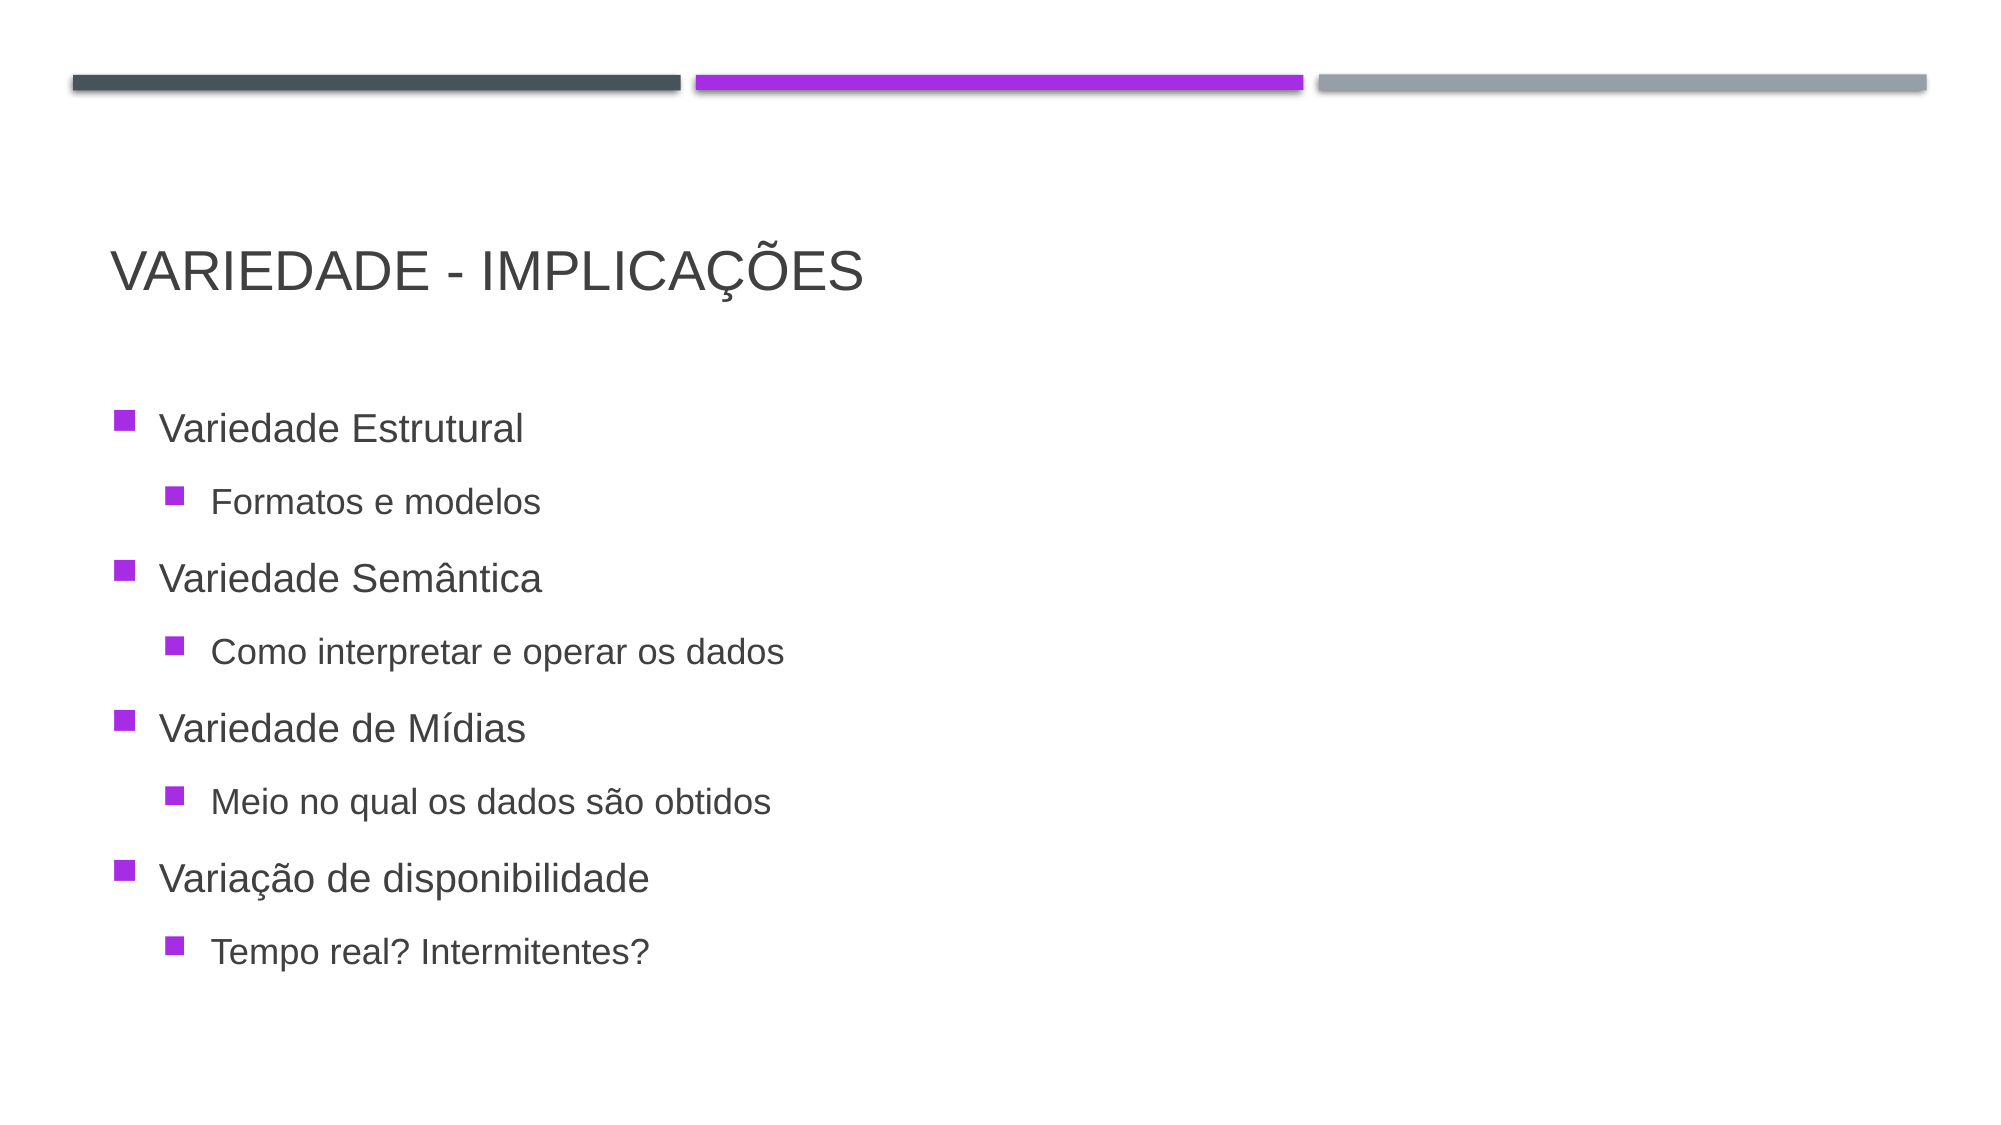

# variedade - implicações
Variedade Estrutural
Formatos e modelos
Variedade Semântica
Como interpretar e operar os dados
Variedade de Mídias
Meio no qual os dados são obtidos
Variação de disponibilidade
Tempo real? Intermitentes?